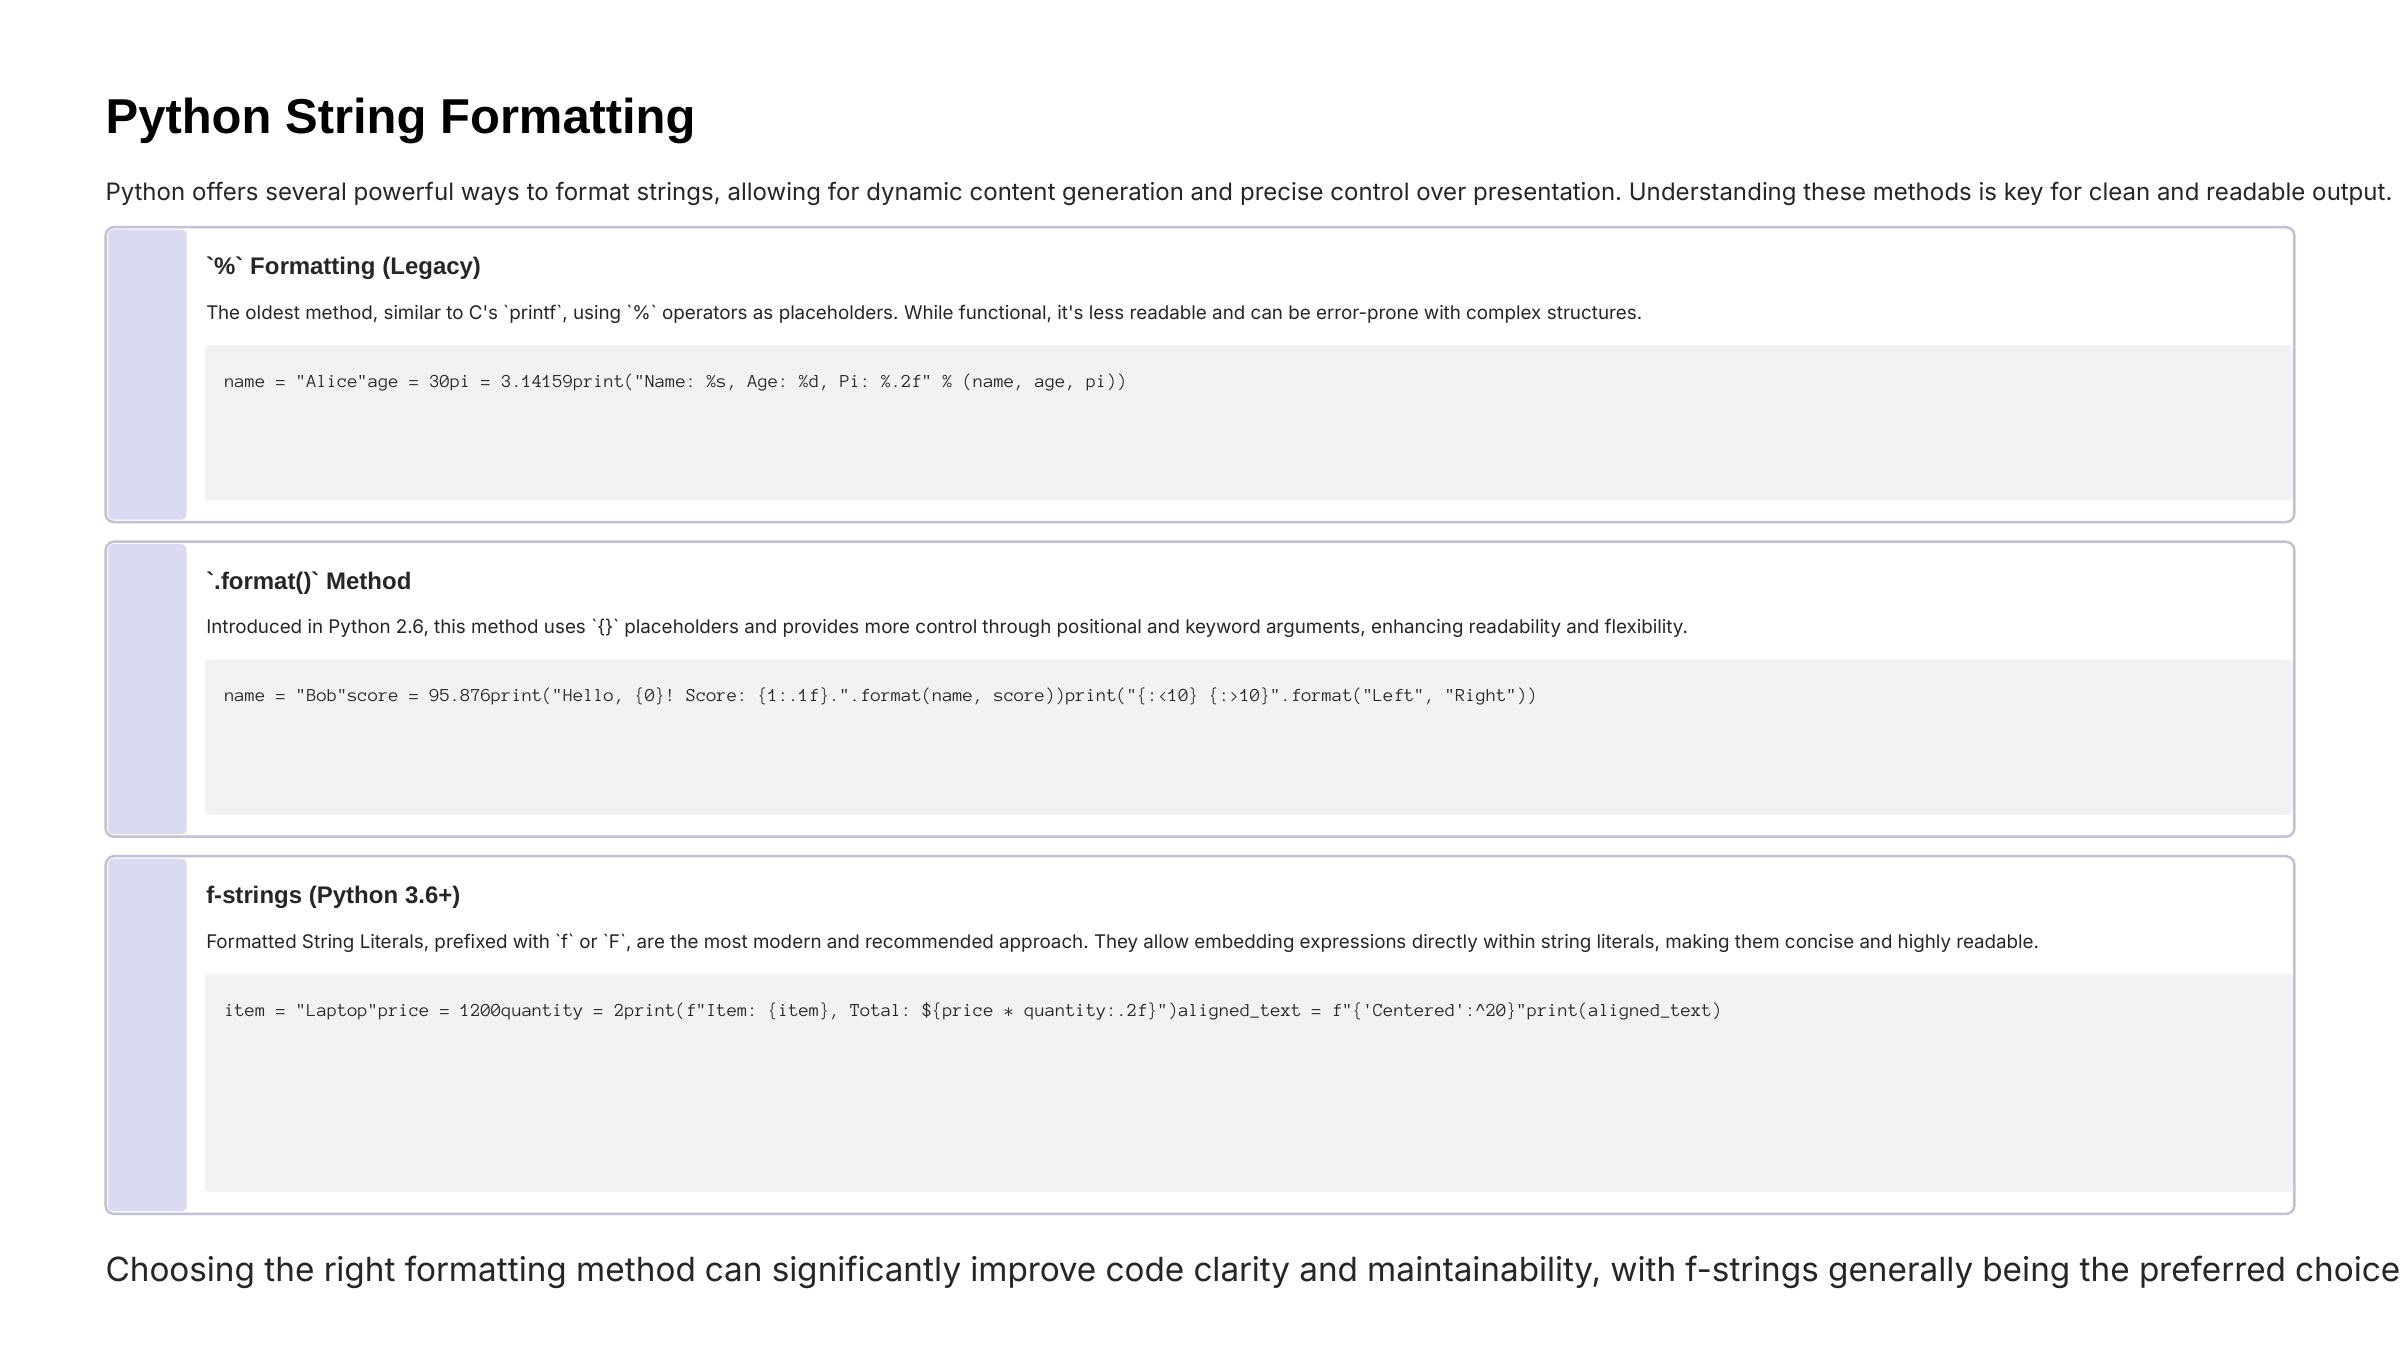

Python String Formatting
Python offers several powerful ways to format strings, allowing for dynamic content generation and precise control over presentation. Understanding these methods is key for clean and readable output.

`%` Formatting (Legacy)
The oldest method, similar to C's `printf`, using `%` operators as placeholders. While functional, it's less readable and can be error-prone with complex structures.

name = "Alice"age = 30pi = 3.14159print("Name: %s, Age: %d, Pi: %.2f" % (name, age, pi))

`.format()` Method
Introduced in Python 2.6, this method uses `{}` placeholders and provides more control through positional and keyword arguments, enhancing readability and flexibility.

name = "Bob"score = 95.876print("Hello, {0}! Score: {1:.1f}.".format(name, score))print("{:<10} {:>10}".format("Left", "Right"))

f-strings (Python 3.6+)
Formatted String Literals, prefixed with `f` or `F`, are the most modern and recommended approach. They allow embedding expressions directly within string literals, making them concise and highly readable.

item = "Laptop"price = 1200quantity = 2print(f"Item: {item}, Total: ${price * quantity:.2f}")aligned_text = f"{'Centered':^20}"print(aligned_text)

Choosing the right formatting method can significantly improve code clarity and maintainability, with f-strings generally being the preferred choice in modern Python.